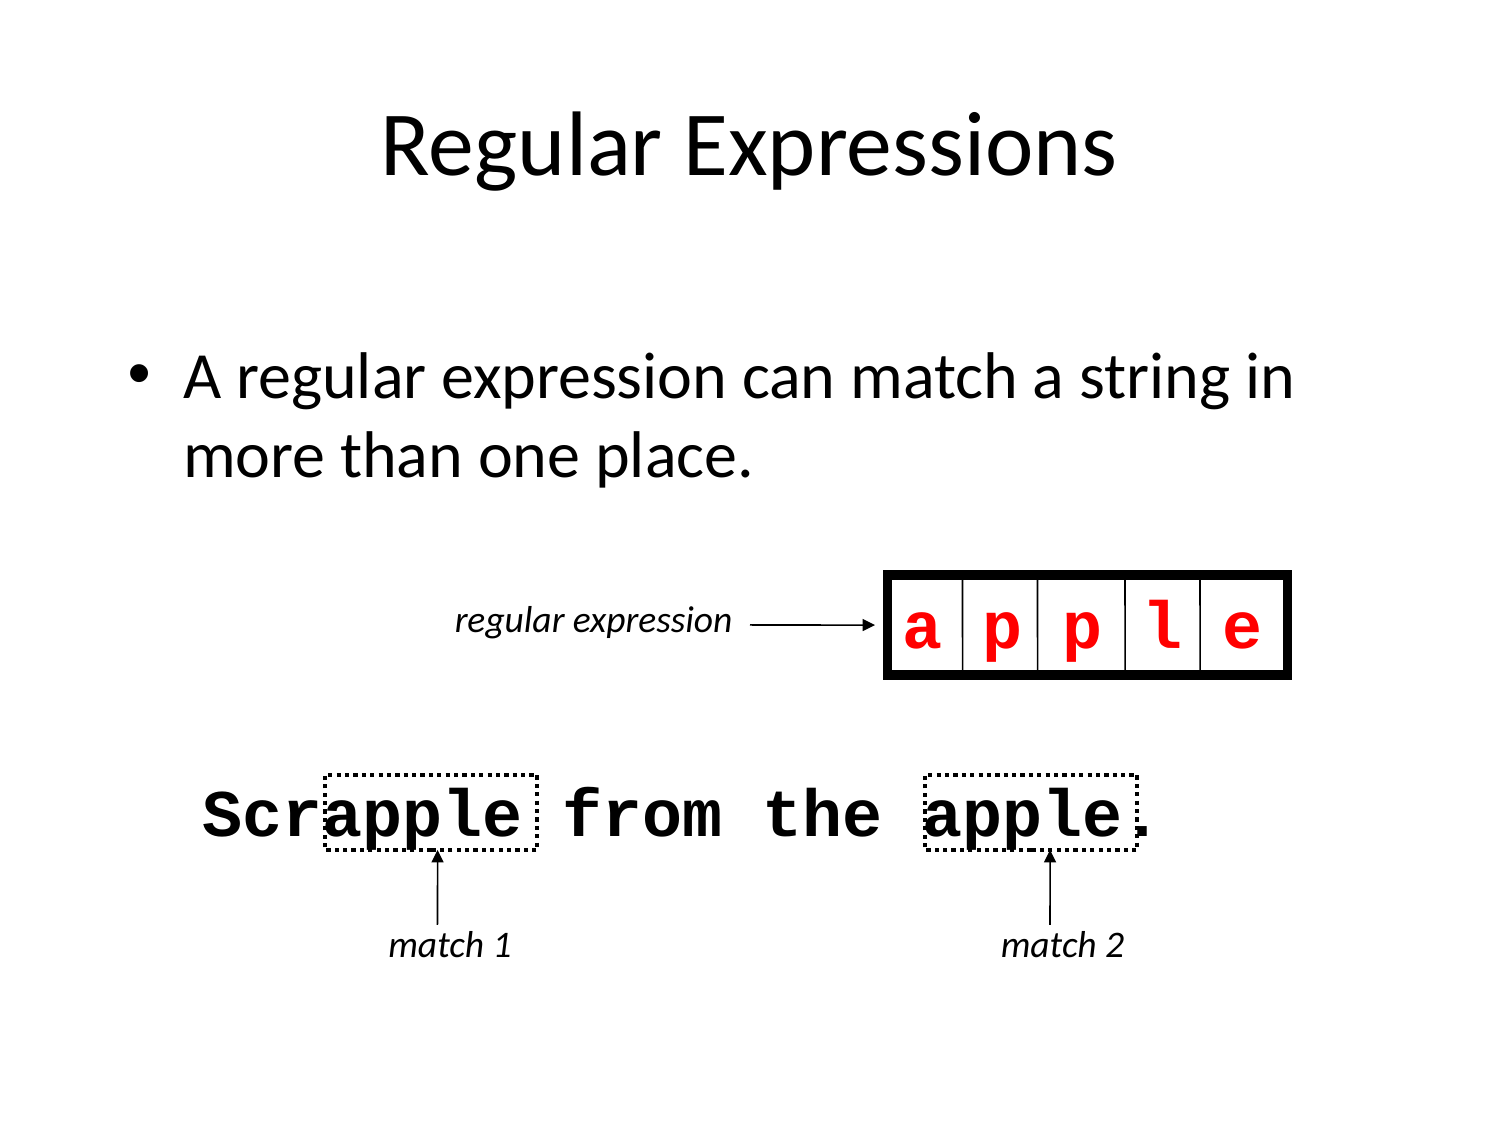

# Regular Expressions
A regular expression can match a string in more than one place.

a p p l e

regular expression

Scrapple from the apple.

match 1
match 2